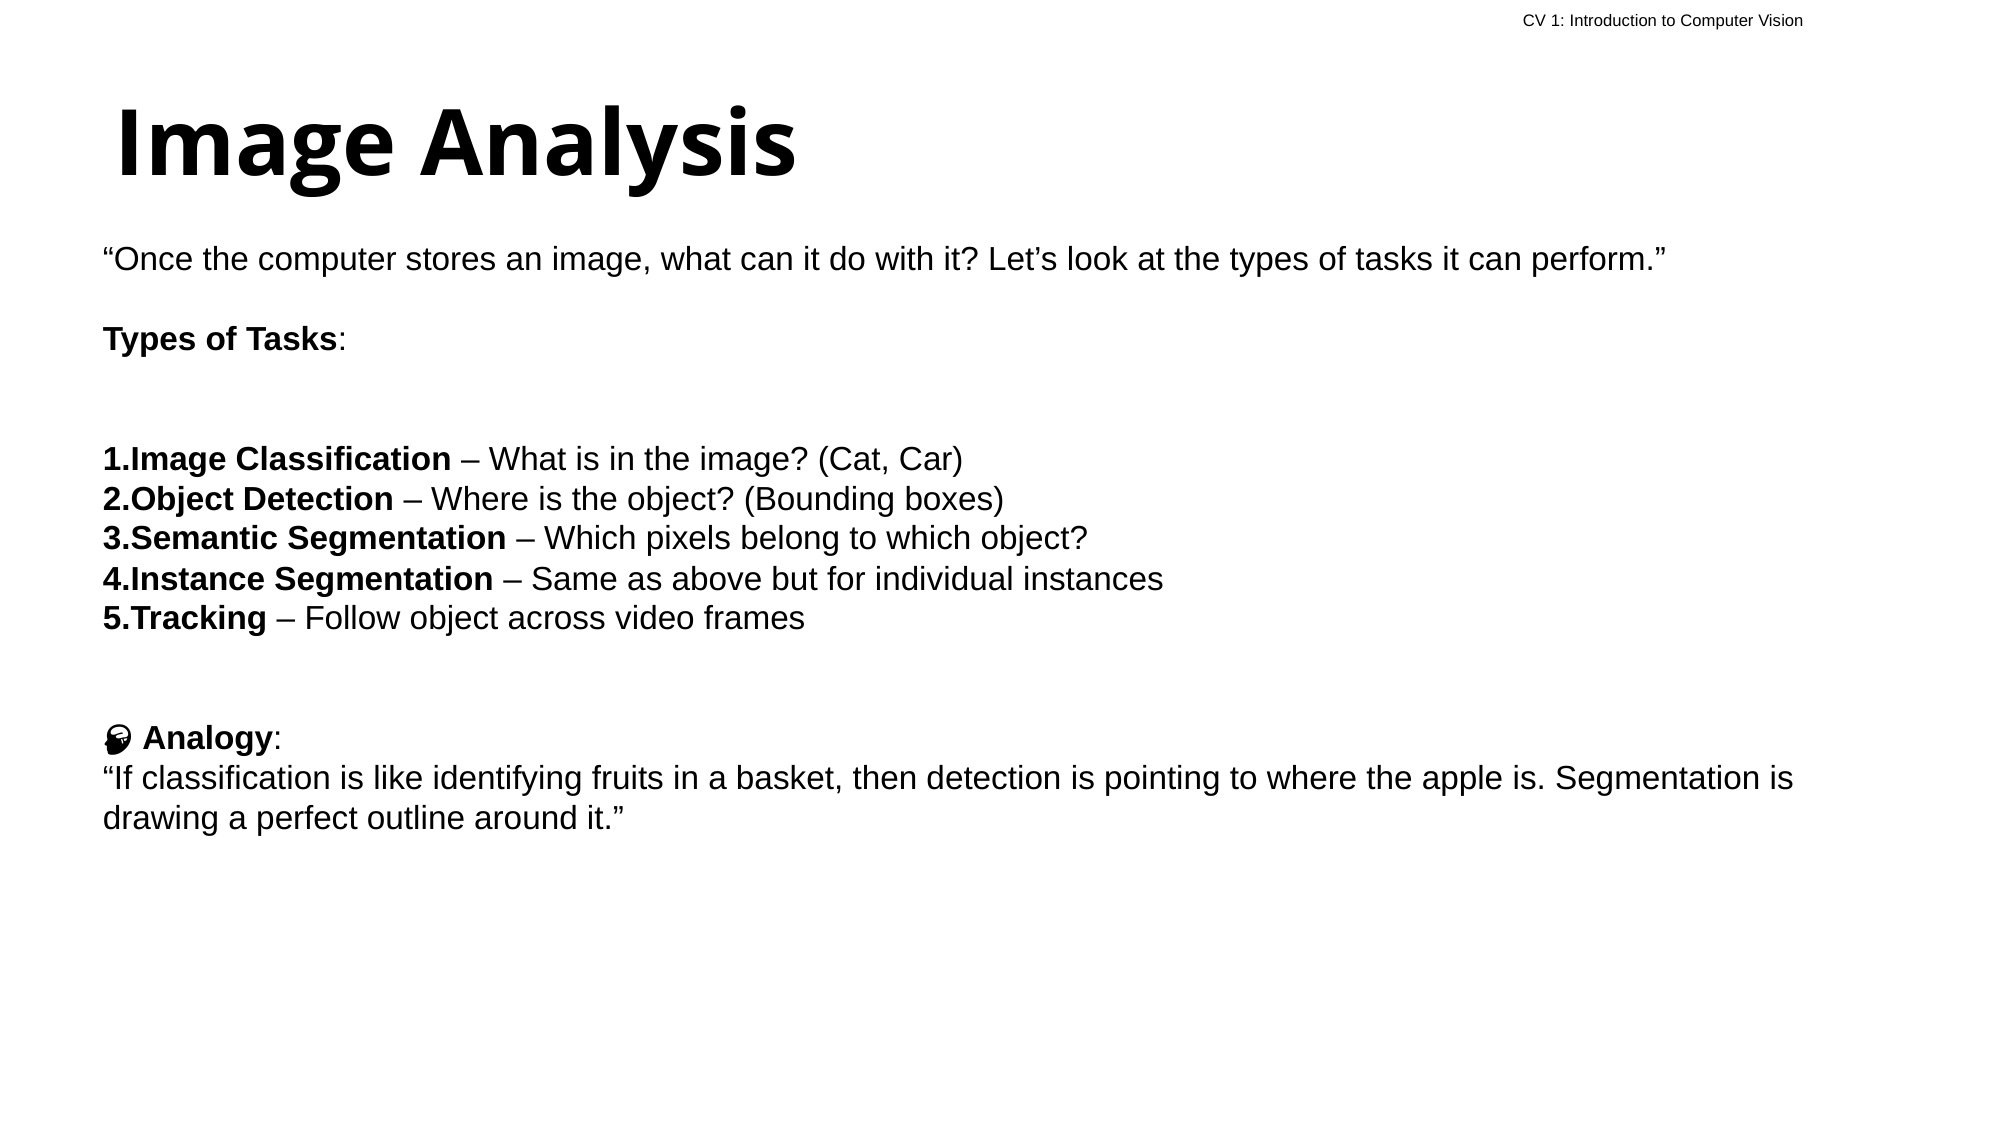

# Image Analysis
“Once the computer stores an image, what can it do with it? Let’s look at the types of tasks it can perform.”

Types of Tasks:

Image Classification – What is in the image? (Cat, Car)
Object Detection – Where is the object? (Bounding boxes)
Semantic Segmentation – Which pixels belong to which object?
Instance Segmentation – Same as above but for individual instances
Tracking – Follow object across video frames

🧠 Analogy:
“If classification is like identifying fruits in a basket, then detection is pointing to where the apple is. Segmentation is drawing a perfect outline around it.”